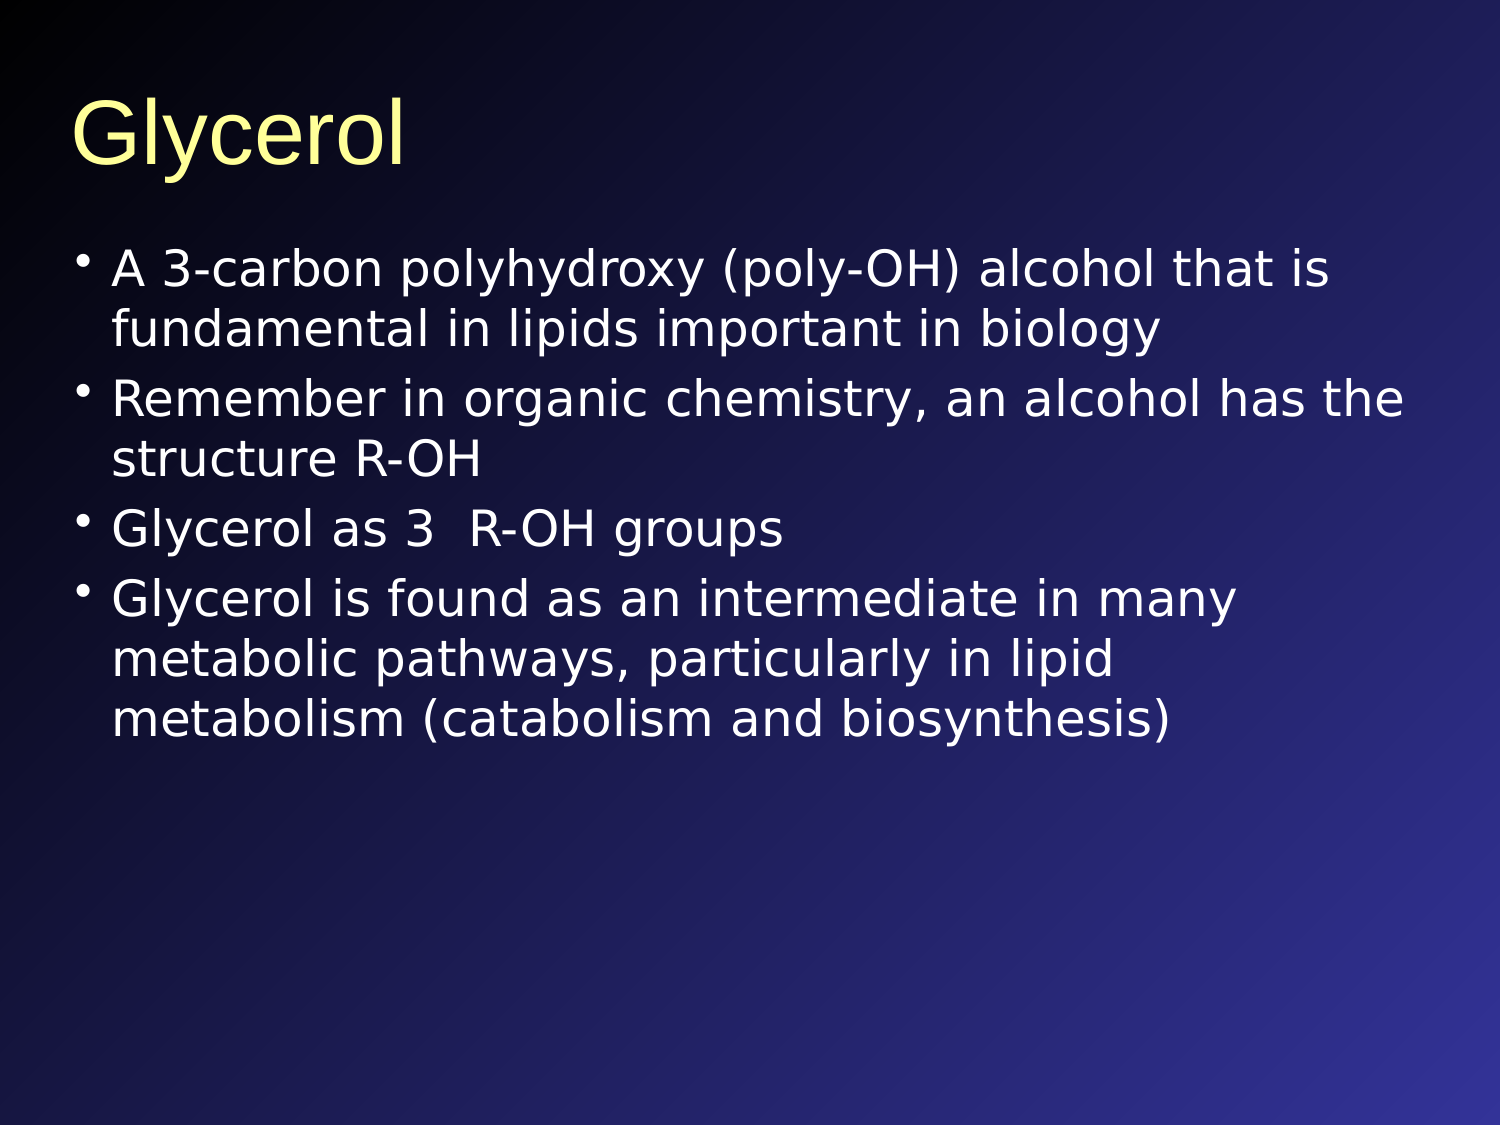

# Glycerol
A 3-carbon polyhydroxy (poly-OH) alcohol that is fundamental in lipids important in biology
Remember in organic chemistry, an alcohol has the structure R-OH
Glycerol as 3  R-OH groups
Glycerol is found as an intermediate in many metabolic pathways, particularly in lipid metabolism (catabolism and biosynthesis)